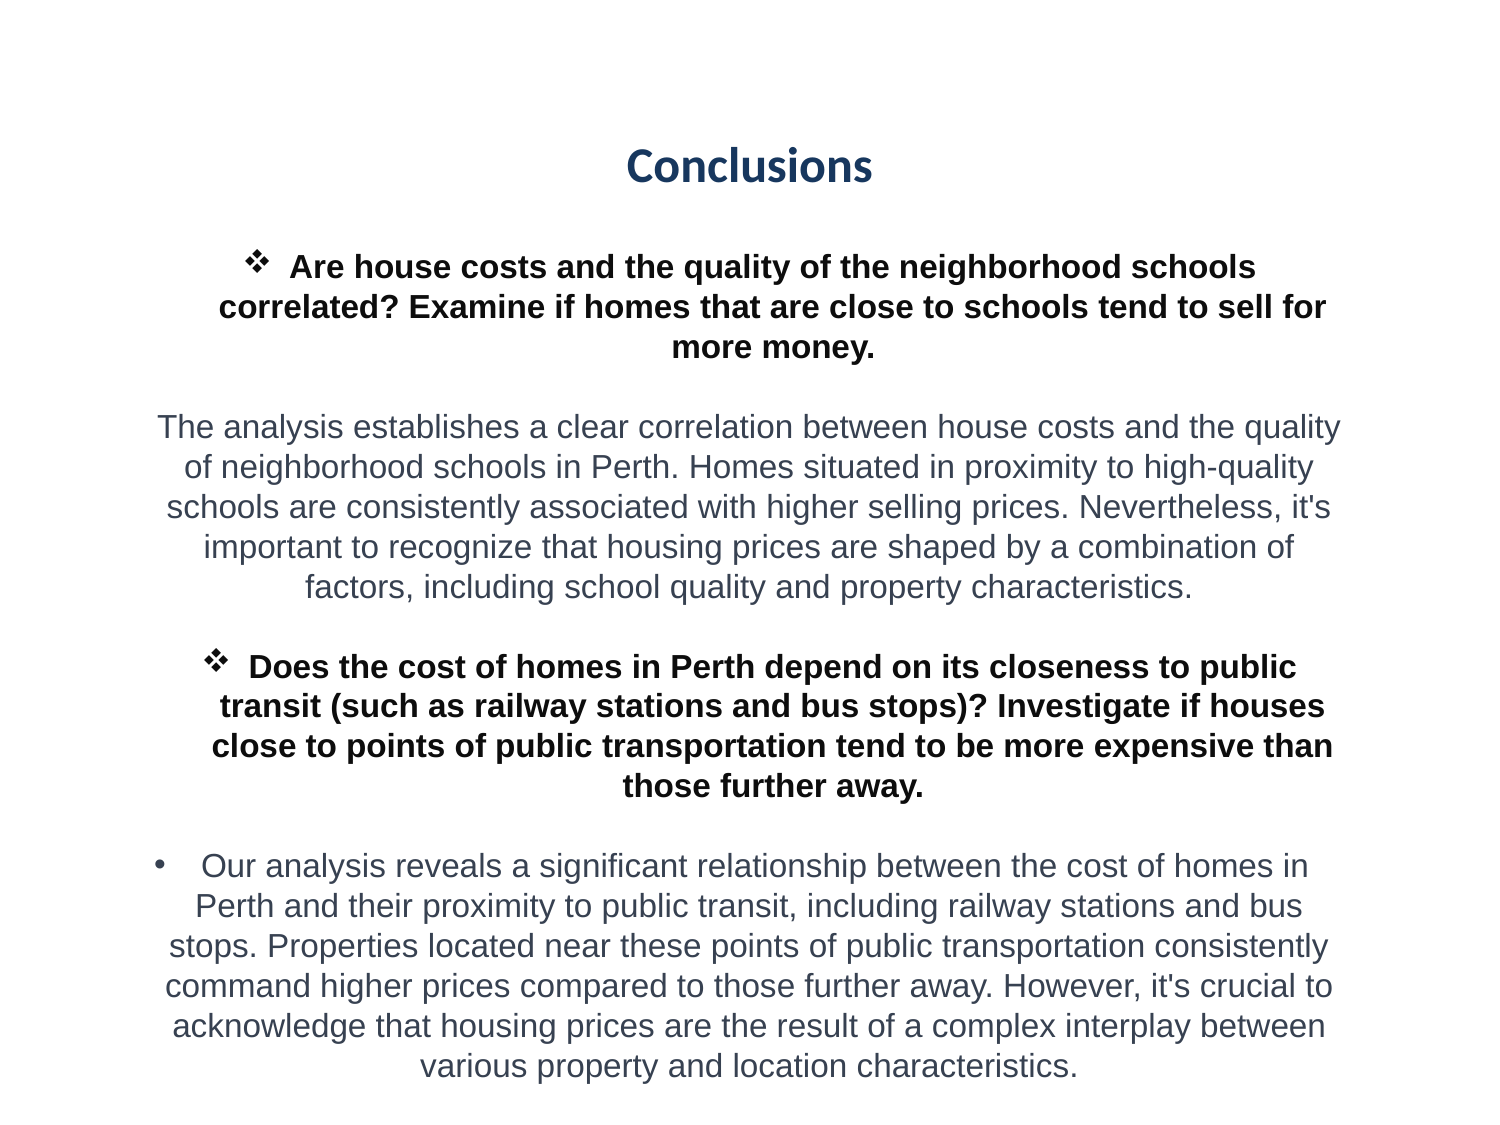

Conclusions
Are house costs and the quality of the neighborhood schools correlated? Examine if homes that are close to schools tend to sell for more money.

The analysis establishes a clear correlation between house costs and the quality of neighborhood schools in Perth. Homes situated in proximity to high-quality schools are consistently associated with higher selling prices. Nevertheless, it's important to recognize that housing prices are shaped by a combination of factors, including school quality and property characteristics.

Does the cost of homes in Perth depend on its closeness to public transit (such as railway stations and bus stops)? Investigate if houses close to points of public transportation tend to be more expensive than those further away.

Our analysis reveals a significant relationship between the cost of homes in Perth and their proximity to public transit, including railway stations and bus stops. Properties located near these points of public transportation consistently command higher prices compared to those further away. However, it's crucial to acknowledge that housing prices are the result of a complex interplay between various property and location characteristics.